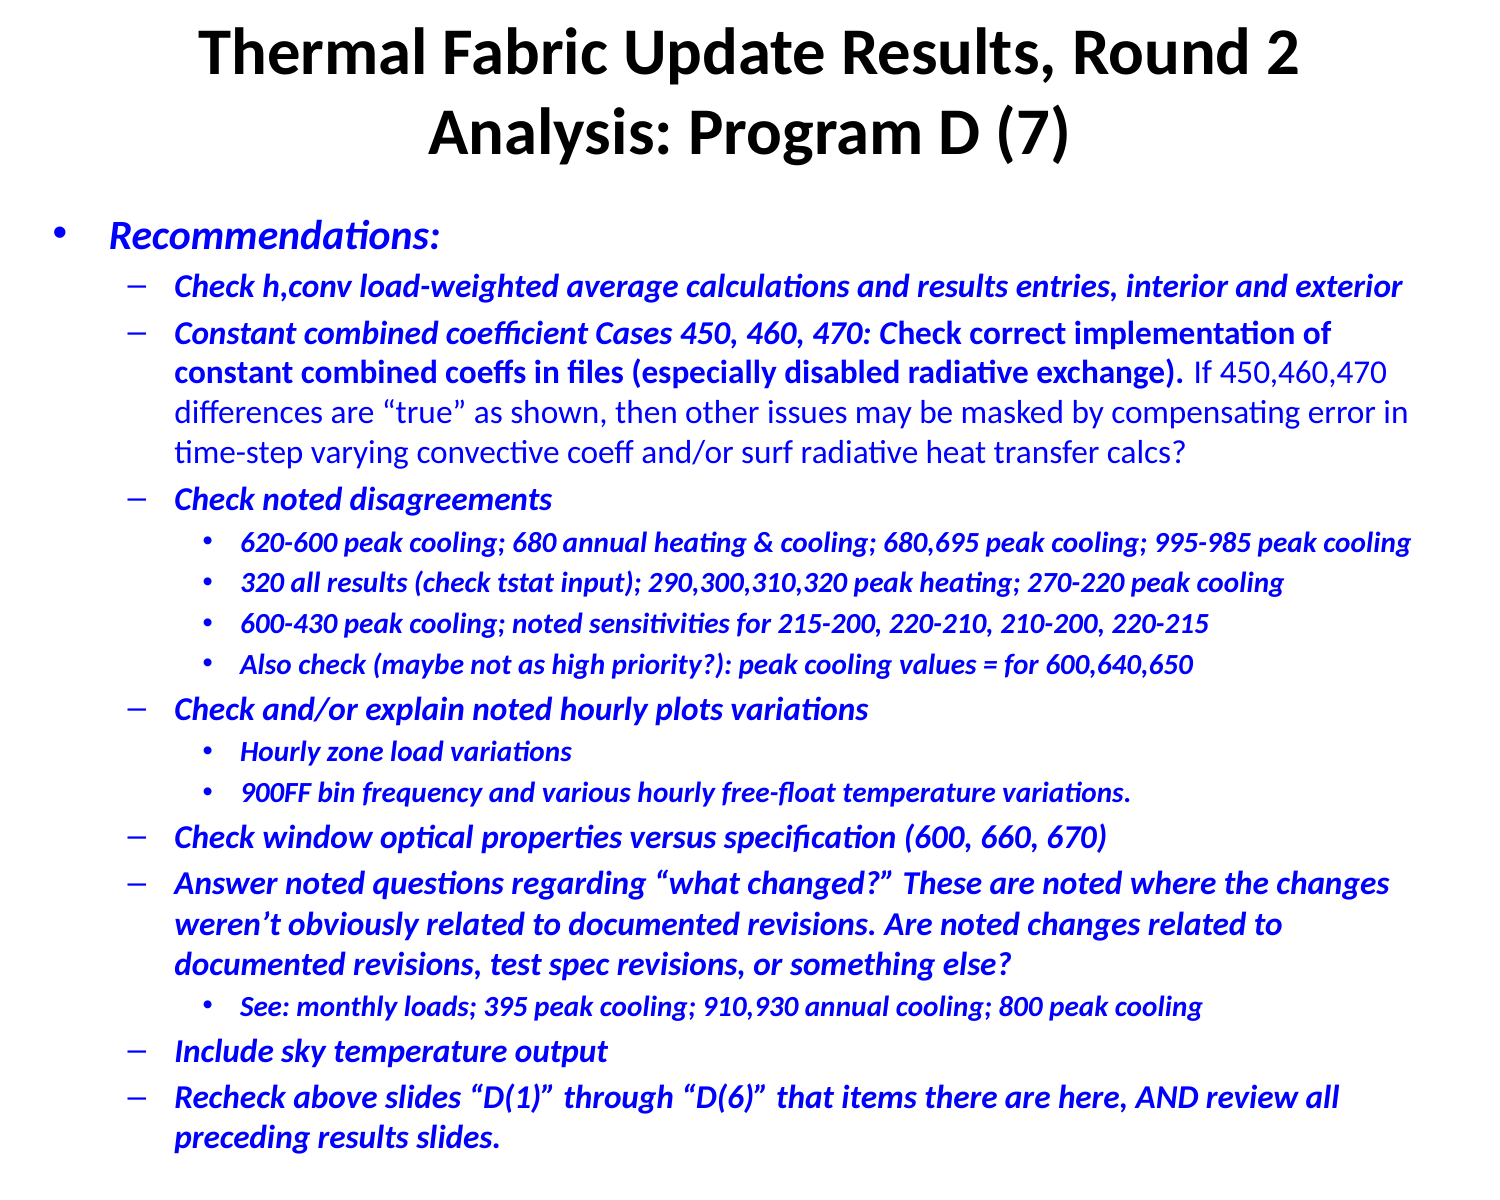

# Thermal Fabric Update Results, Round 2 Analysis: Program D (7)
Recommendations:
Check h,conv load-weighted average calculations and results entries, interior and exterior
Constant combined coefficient Cases 450, 460, 470: Check correct implementation of constant combined coeffs in files (especially disabled radiative exchange). If 450,460,470 differences are “true” as shown, then other issues may be masked by compensating error in time-step varying convective coeff and/or surf radiative heat transfer calcs?
Check noted disagreements
620-600 peak cooling; 680 annual heating & cooling; 680,695 peak cooling; 995-985 peak cooling
320 all results (check tstat input); 290,300,310,320 peak heating; 270-220 peak cooling
600-430 peak cooling; noted sensitivities for 215-200, 220-210, 210-200, 220-215
Also check (maybe not as high priority?): peak cooling values = for 600,640,650
Check and/or explain noted hourly plots variations
Hourly zone load variations
900FF bin frequency and various hourly free-float temperature variations.
Check window optical properties versus specification (600, 660, 670)
Answer noted questions regarding “what changed?” These are noted where the changes weren’t obviously related to documented revisions. Are noted changes related to documented revisions, test spec revisions, or something else?
See: monthly loads; 395 peak cooling; 910,930 annual cooling; 800 peak cooling
Include sky temperature output
Recheck above slides “D(1)” through “D(6)” that items there are here, AND review all preceding results slides.